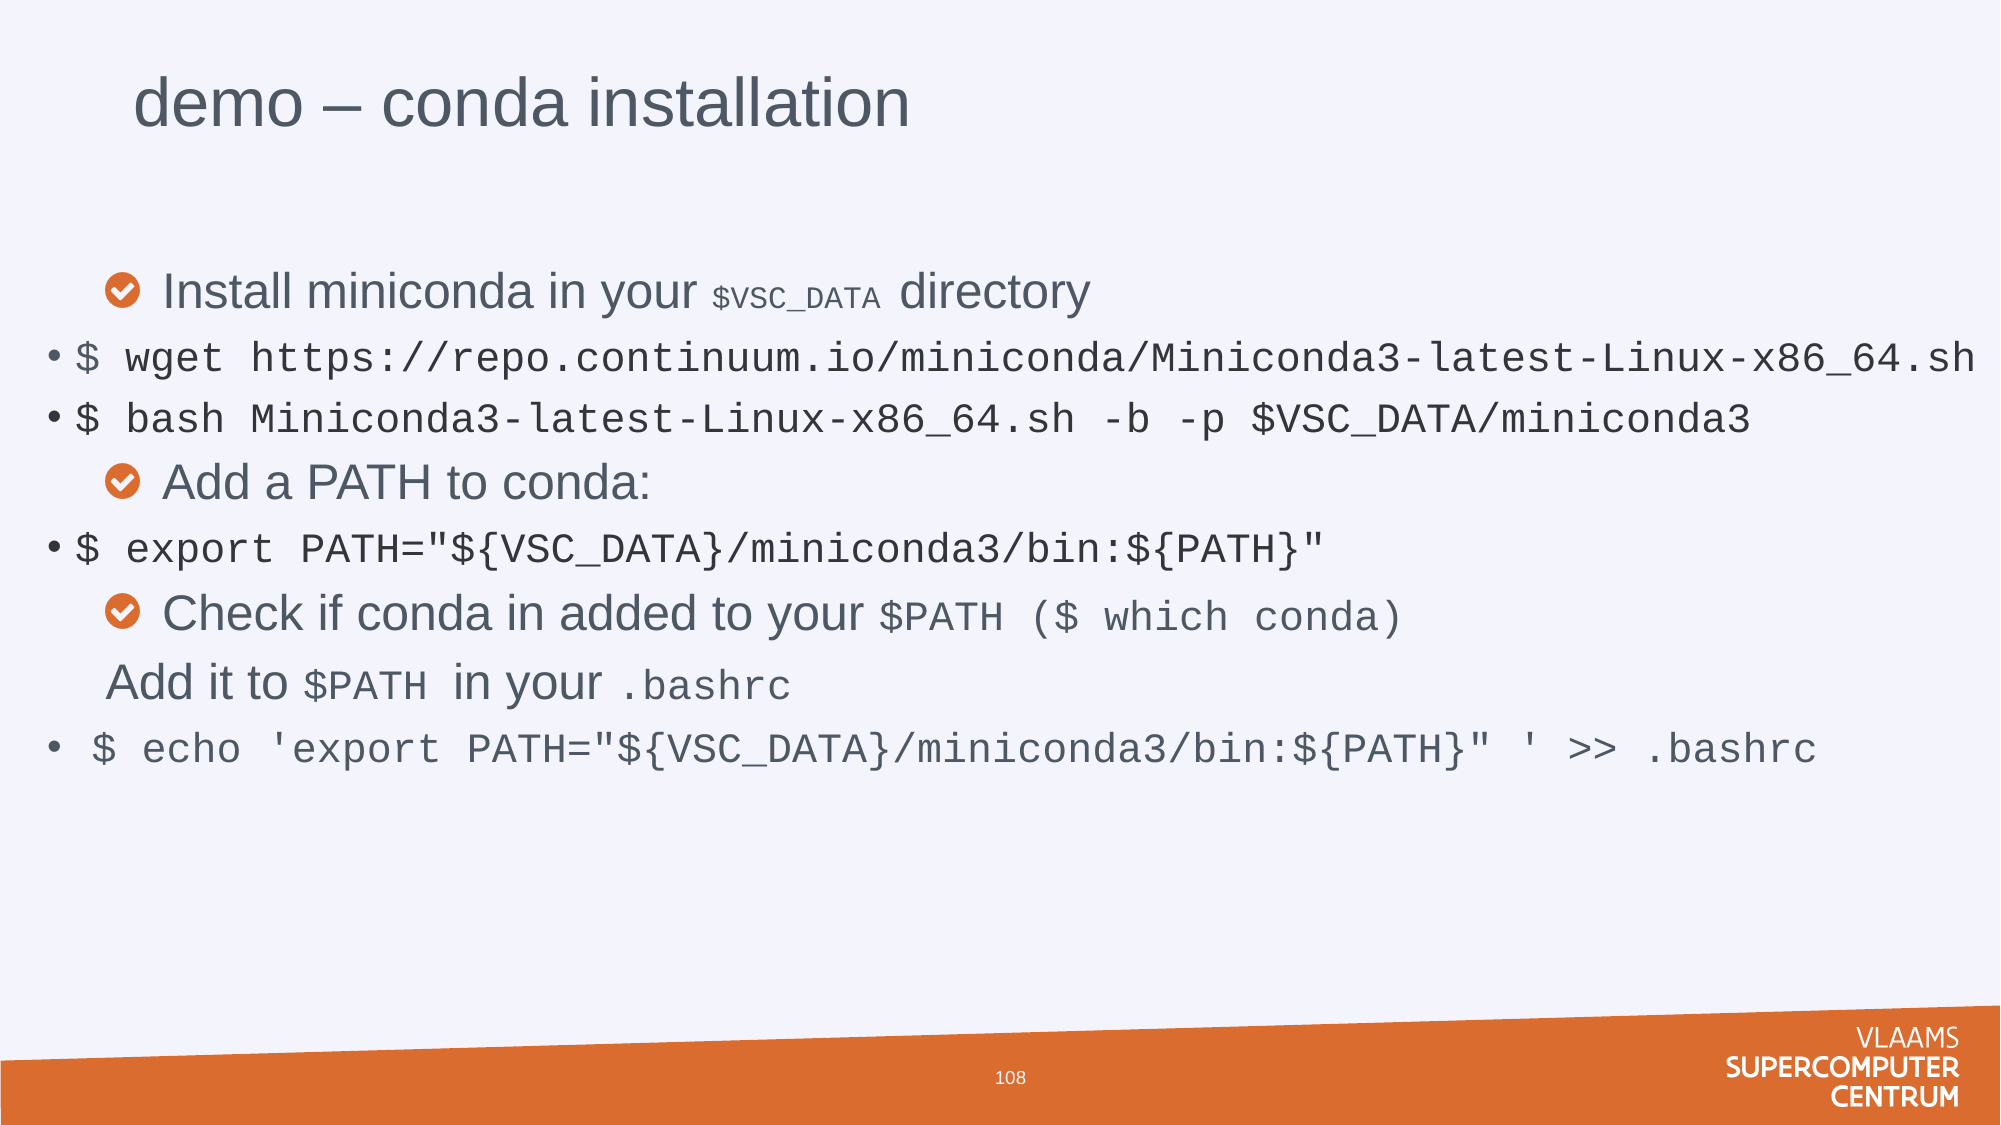

# demo – conda installation
Install miniconda in your $VSC_DATA directory
$ wget https://repo.continuum.io/miniconda/Miniconda3-latest-Linux-x86_64.sh
$ bash Miniconda3-latest-Linux-x86_64.sh -b -p $VSC_DATA/miniconda3
Add a PATH to conda:
$ export PATH="${VSC_DATA}/miniconda3/bin:${PATH}"
Check if conda in added to your $PATH ($ which conda)
Add it to $PATH in your .bashrc
$ echo 'export PATH="${VSC_DATA}/miniconda3/bin:${PATH}" ' >> .bashrc
108